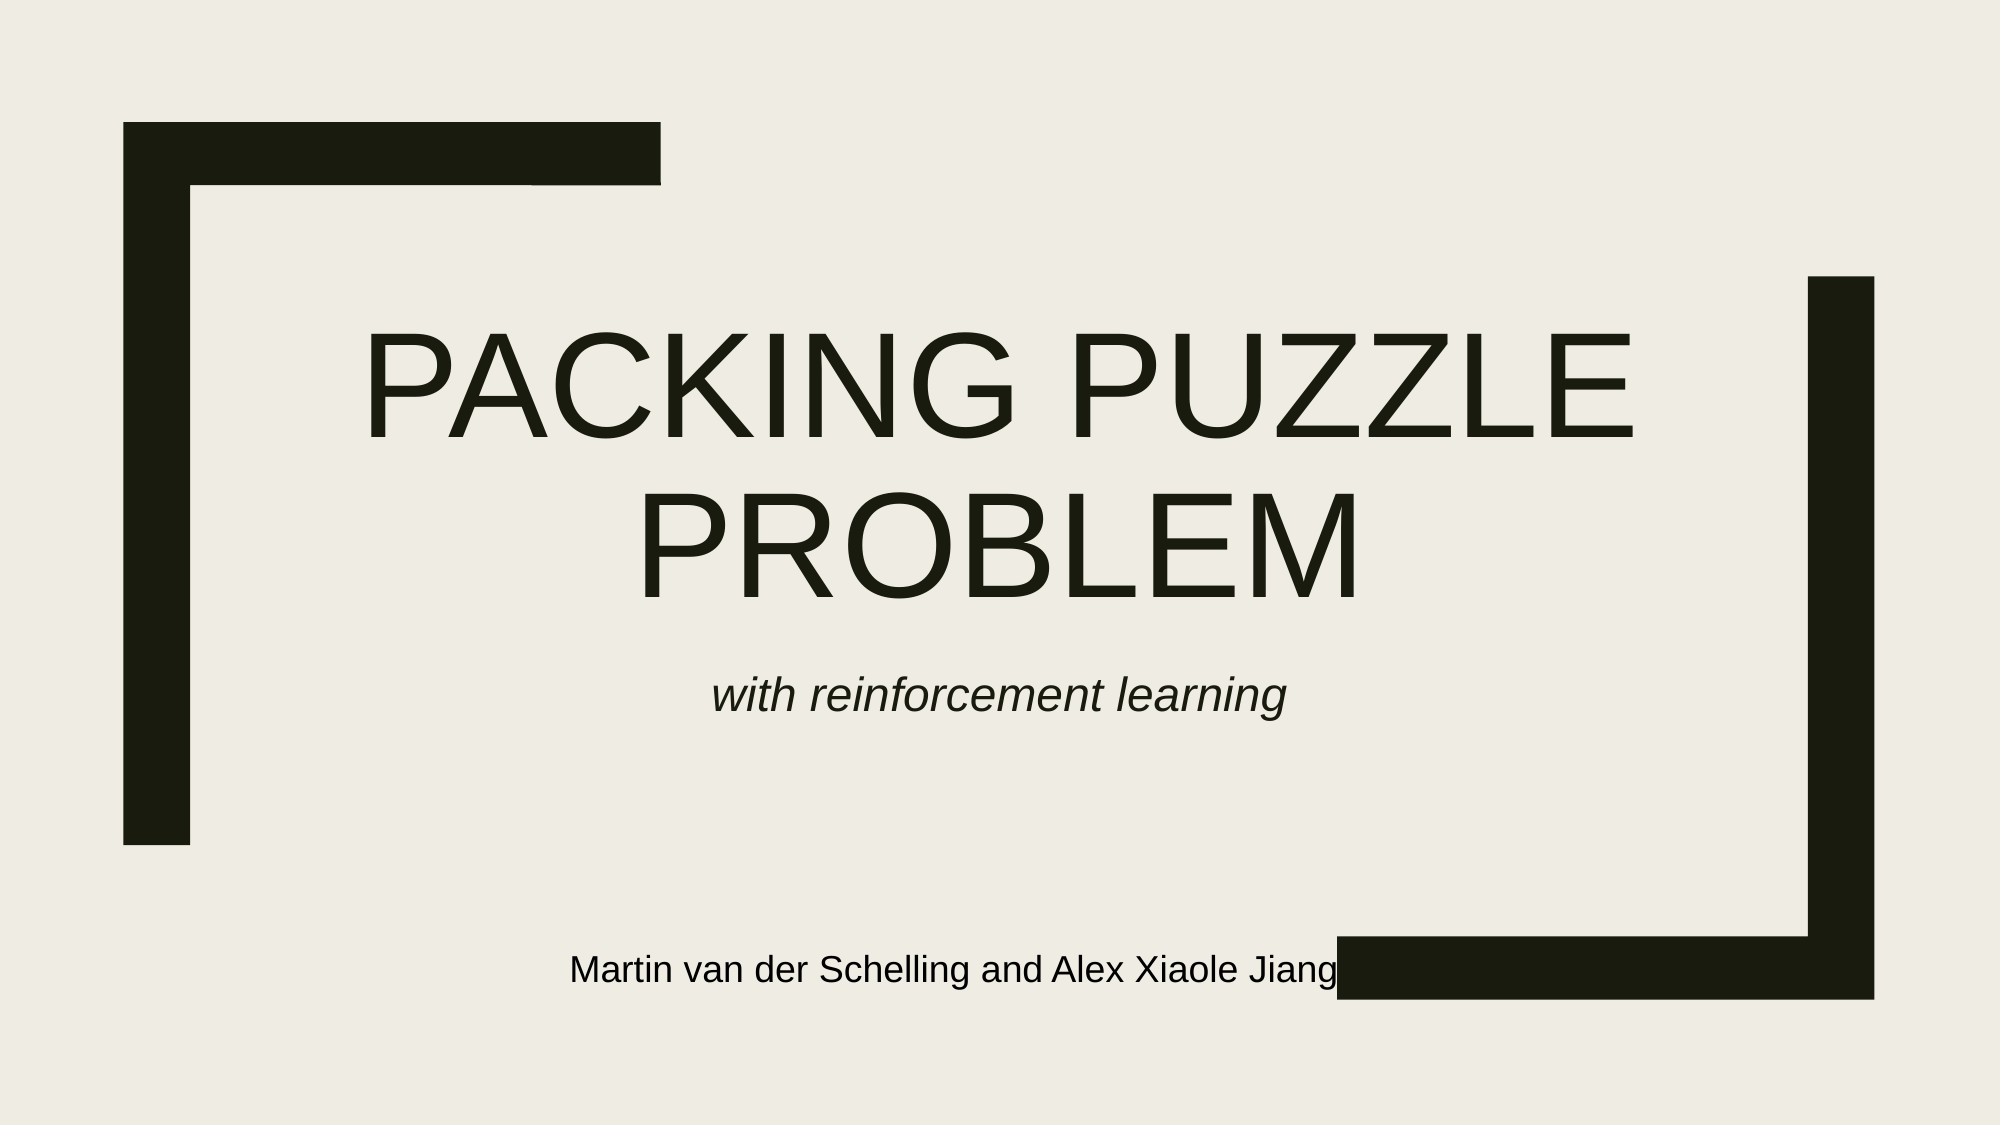

# Packing puzzle problem
with reinforcement learning
Martin van der Schelling and Alex Xiaole Jiang